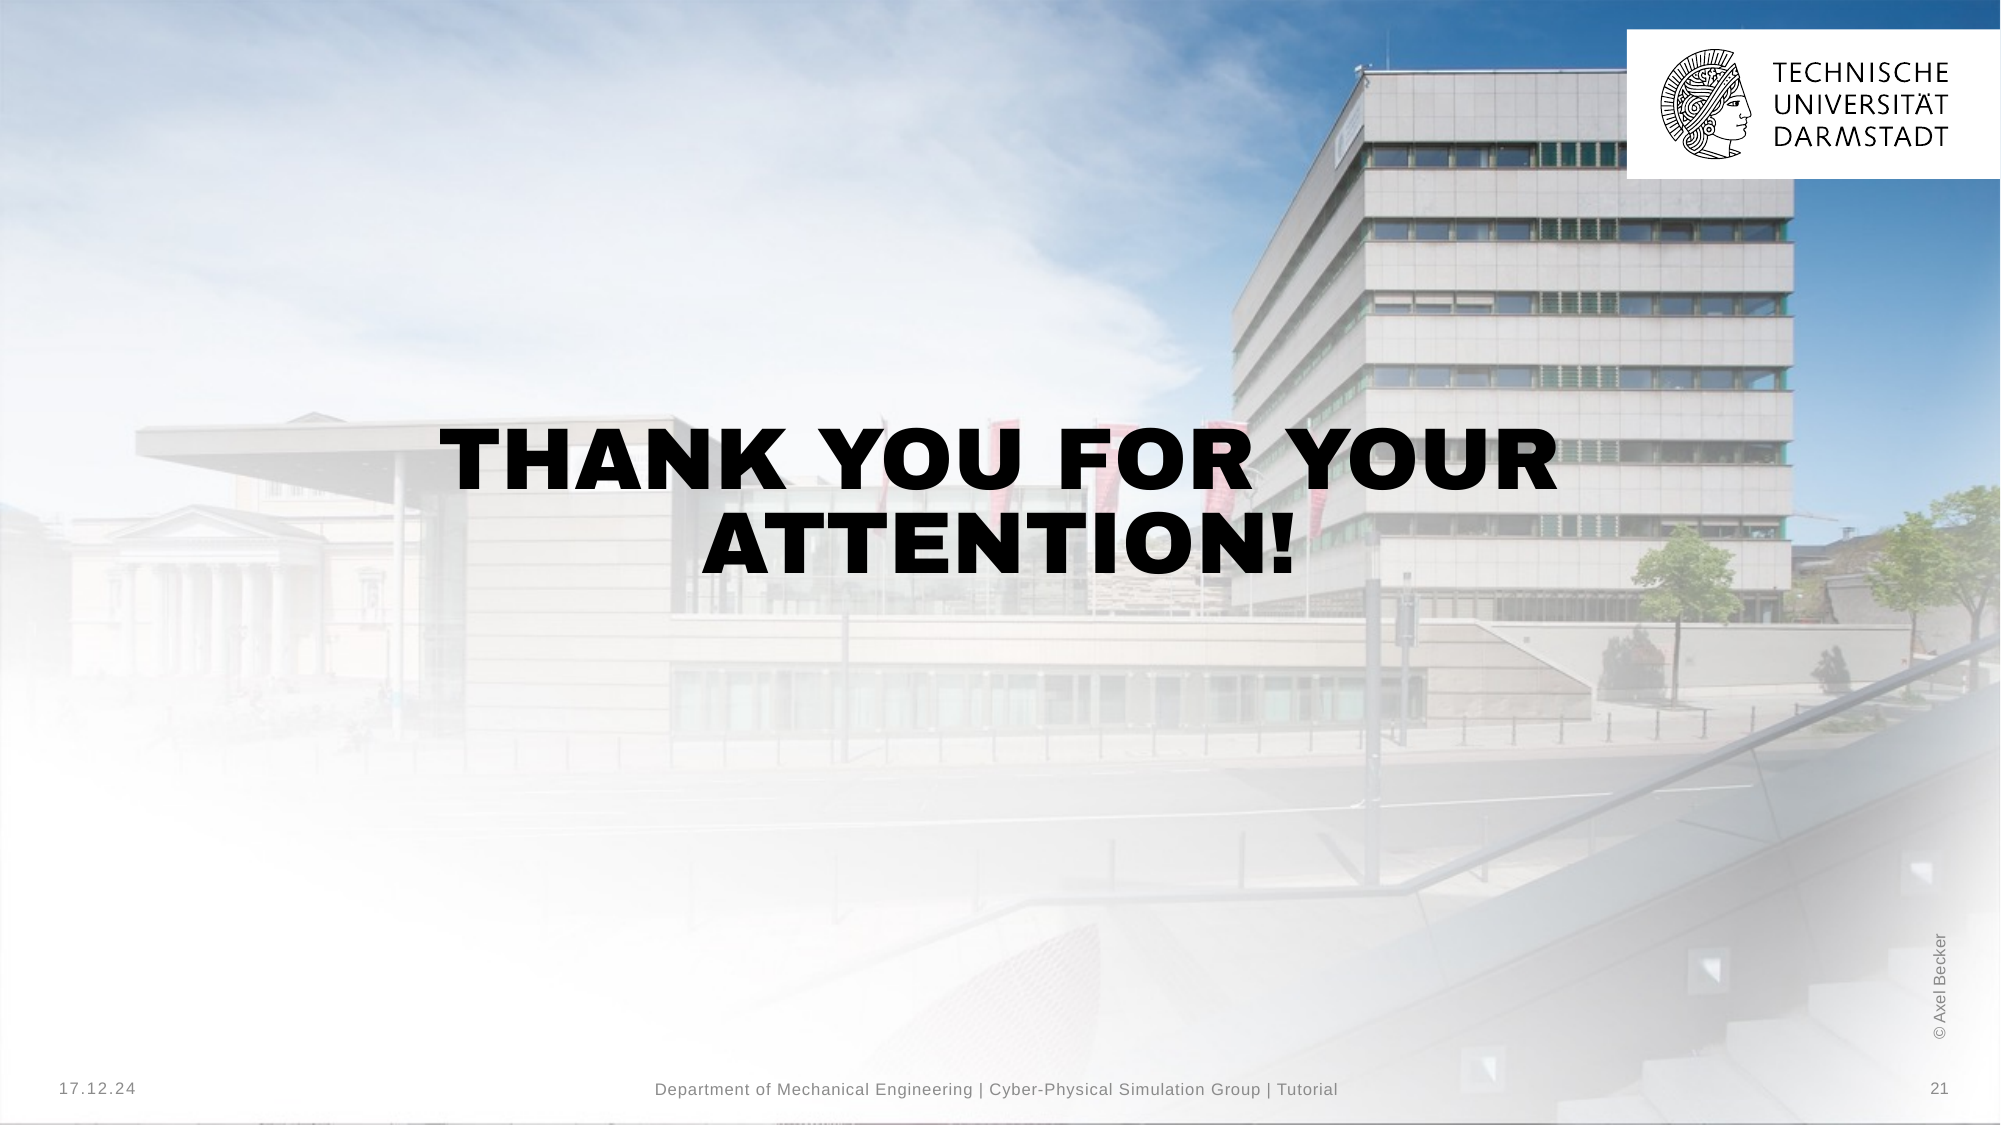

# Thank you for your attention!

17.12.24
21